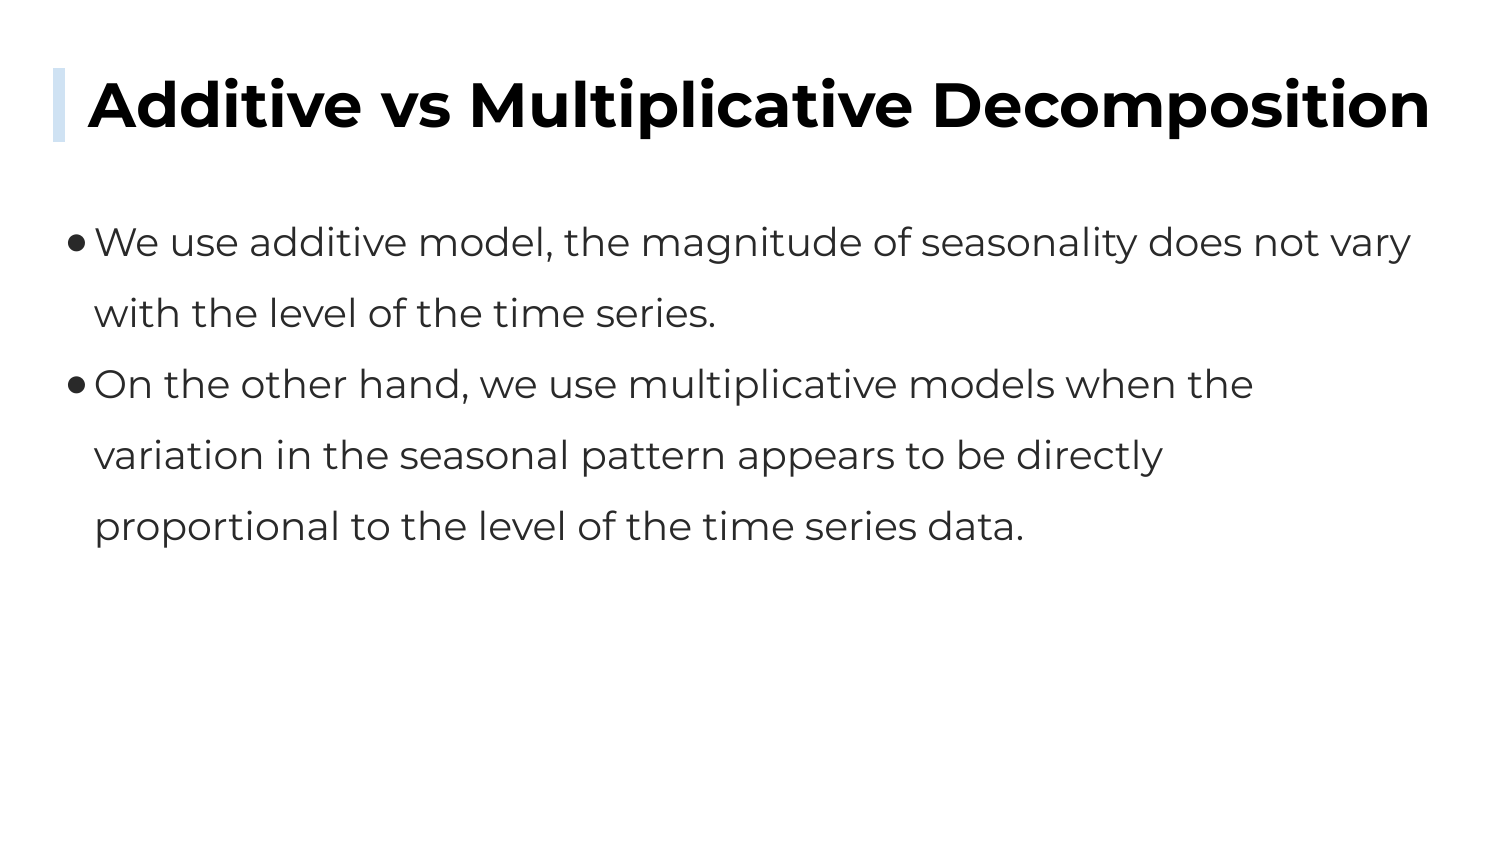

Additive vs Multiplicative Decomposition
We use additive model, the magnitude of seasonality does not vary with the level of the time series.
On the other hand, we use multiplicative models when the variation in the seasonal pattern appears to be directly proportional to the level of the time series data.